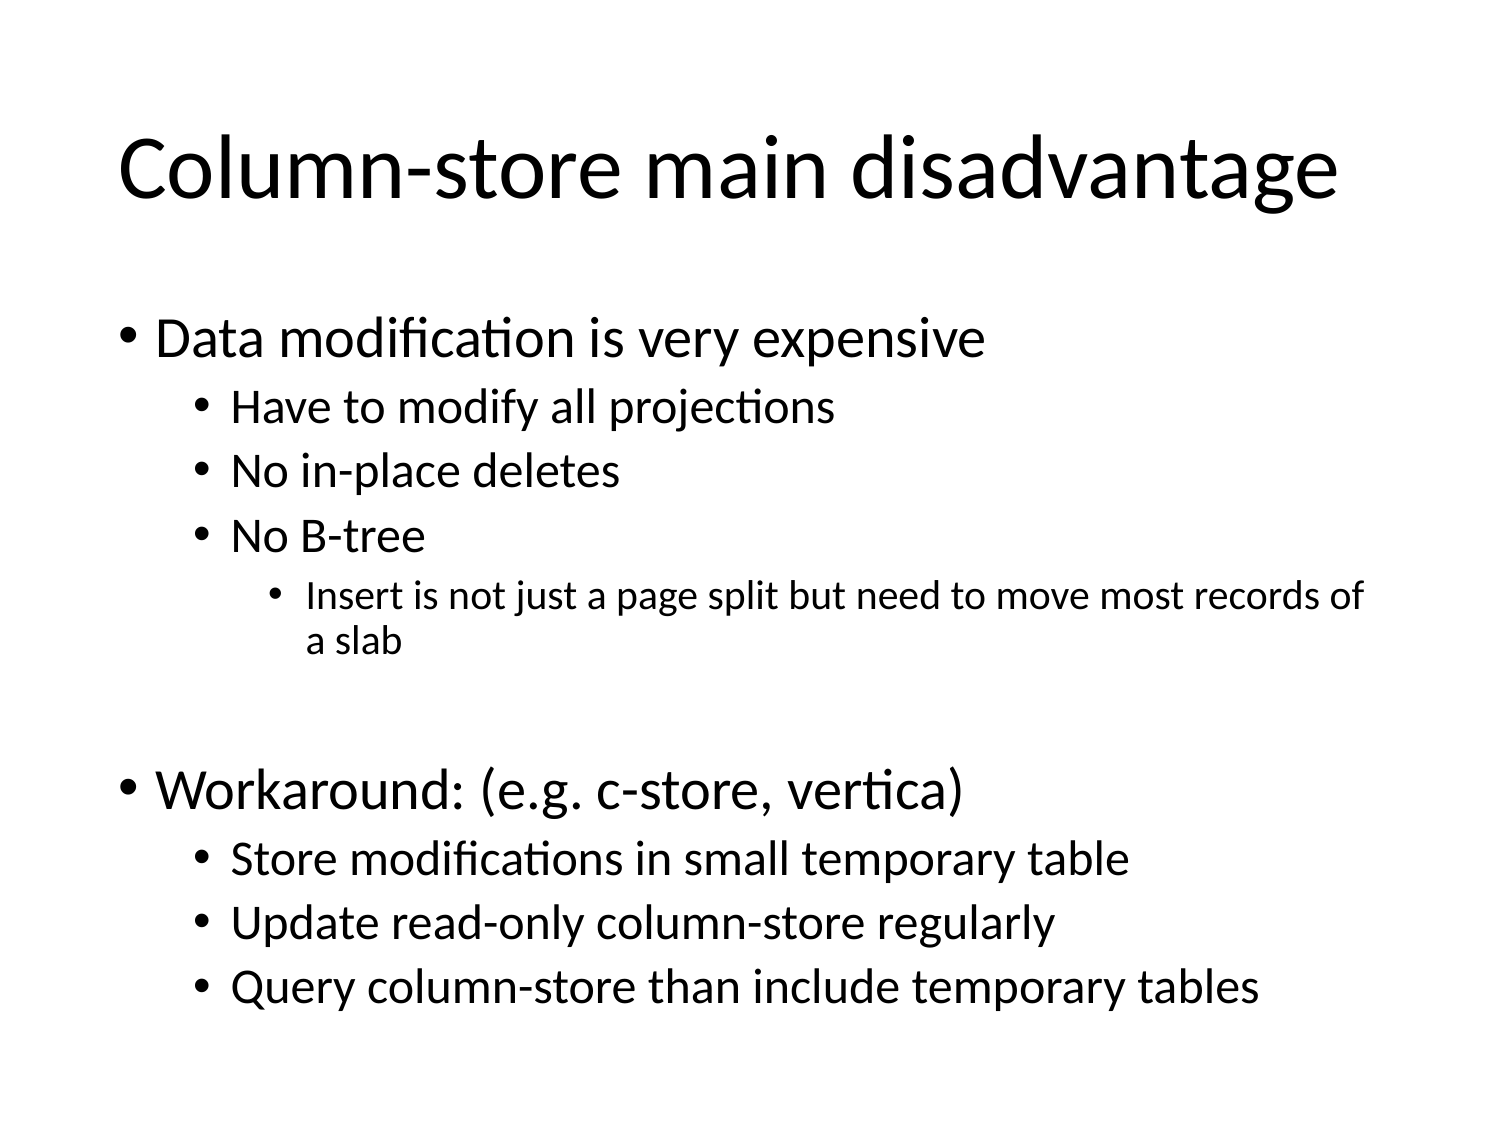

# Column-store main disadvantage
Data modification is very expensive
Have to modify all projections
No in-place deletes
No B-tree
Insert is not just a page split but need to move most records of a slab

Workaround: (e.g. c-store, vertica)
Store modifications in small temporary table
Update read-only column-store regularly
Query column-store than include temporary tables